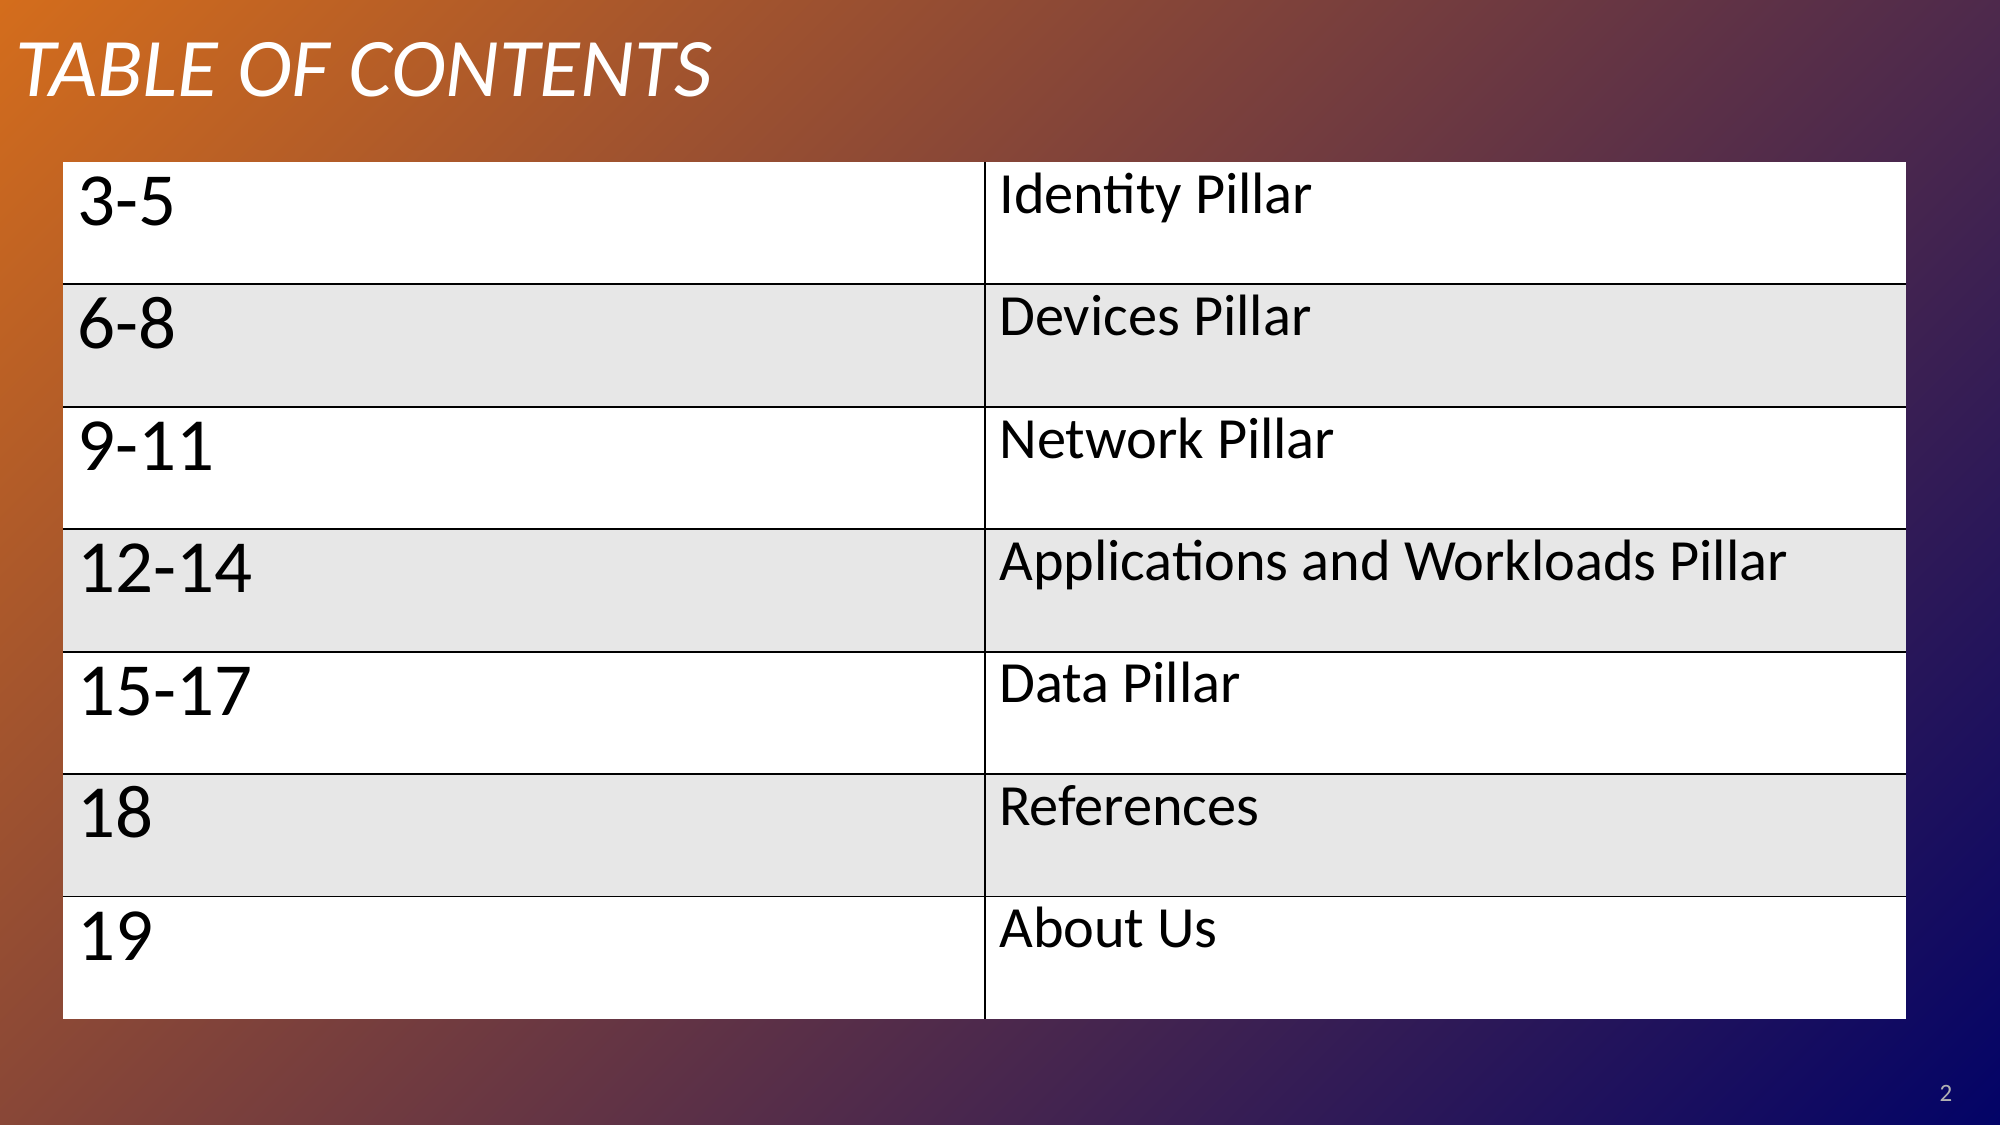

# Table of contents
| 3-5 | Identity Pillar |
| --- | --- |
| 6-8 | Devices Pillar |
| 9-11 | Network Pillar |
| 12-14 | Applications and Workloads Pillar |
| 15-17 | Data Pillar |
| 18 | References |
| 19 | About Us |
2